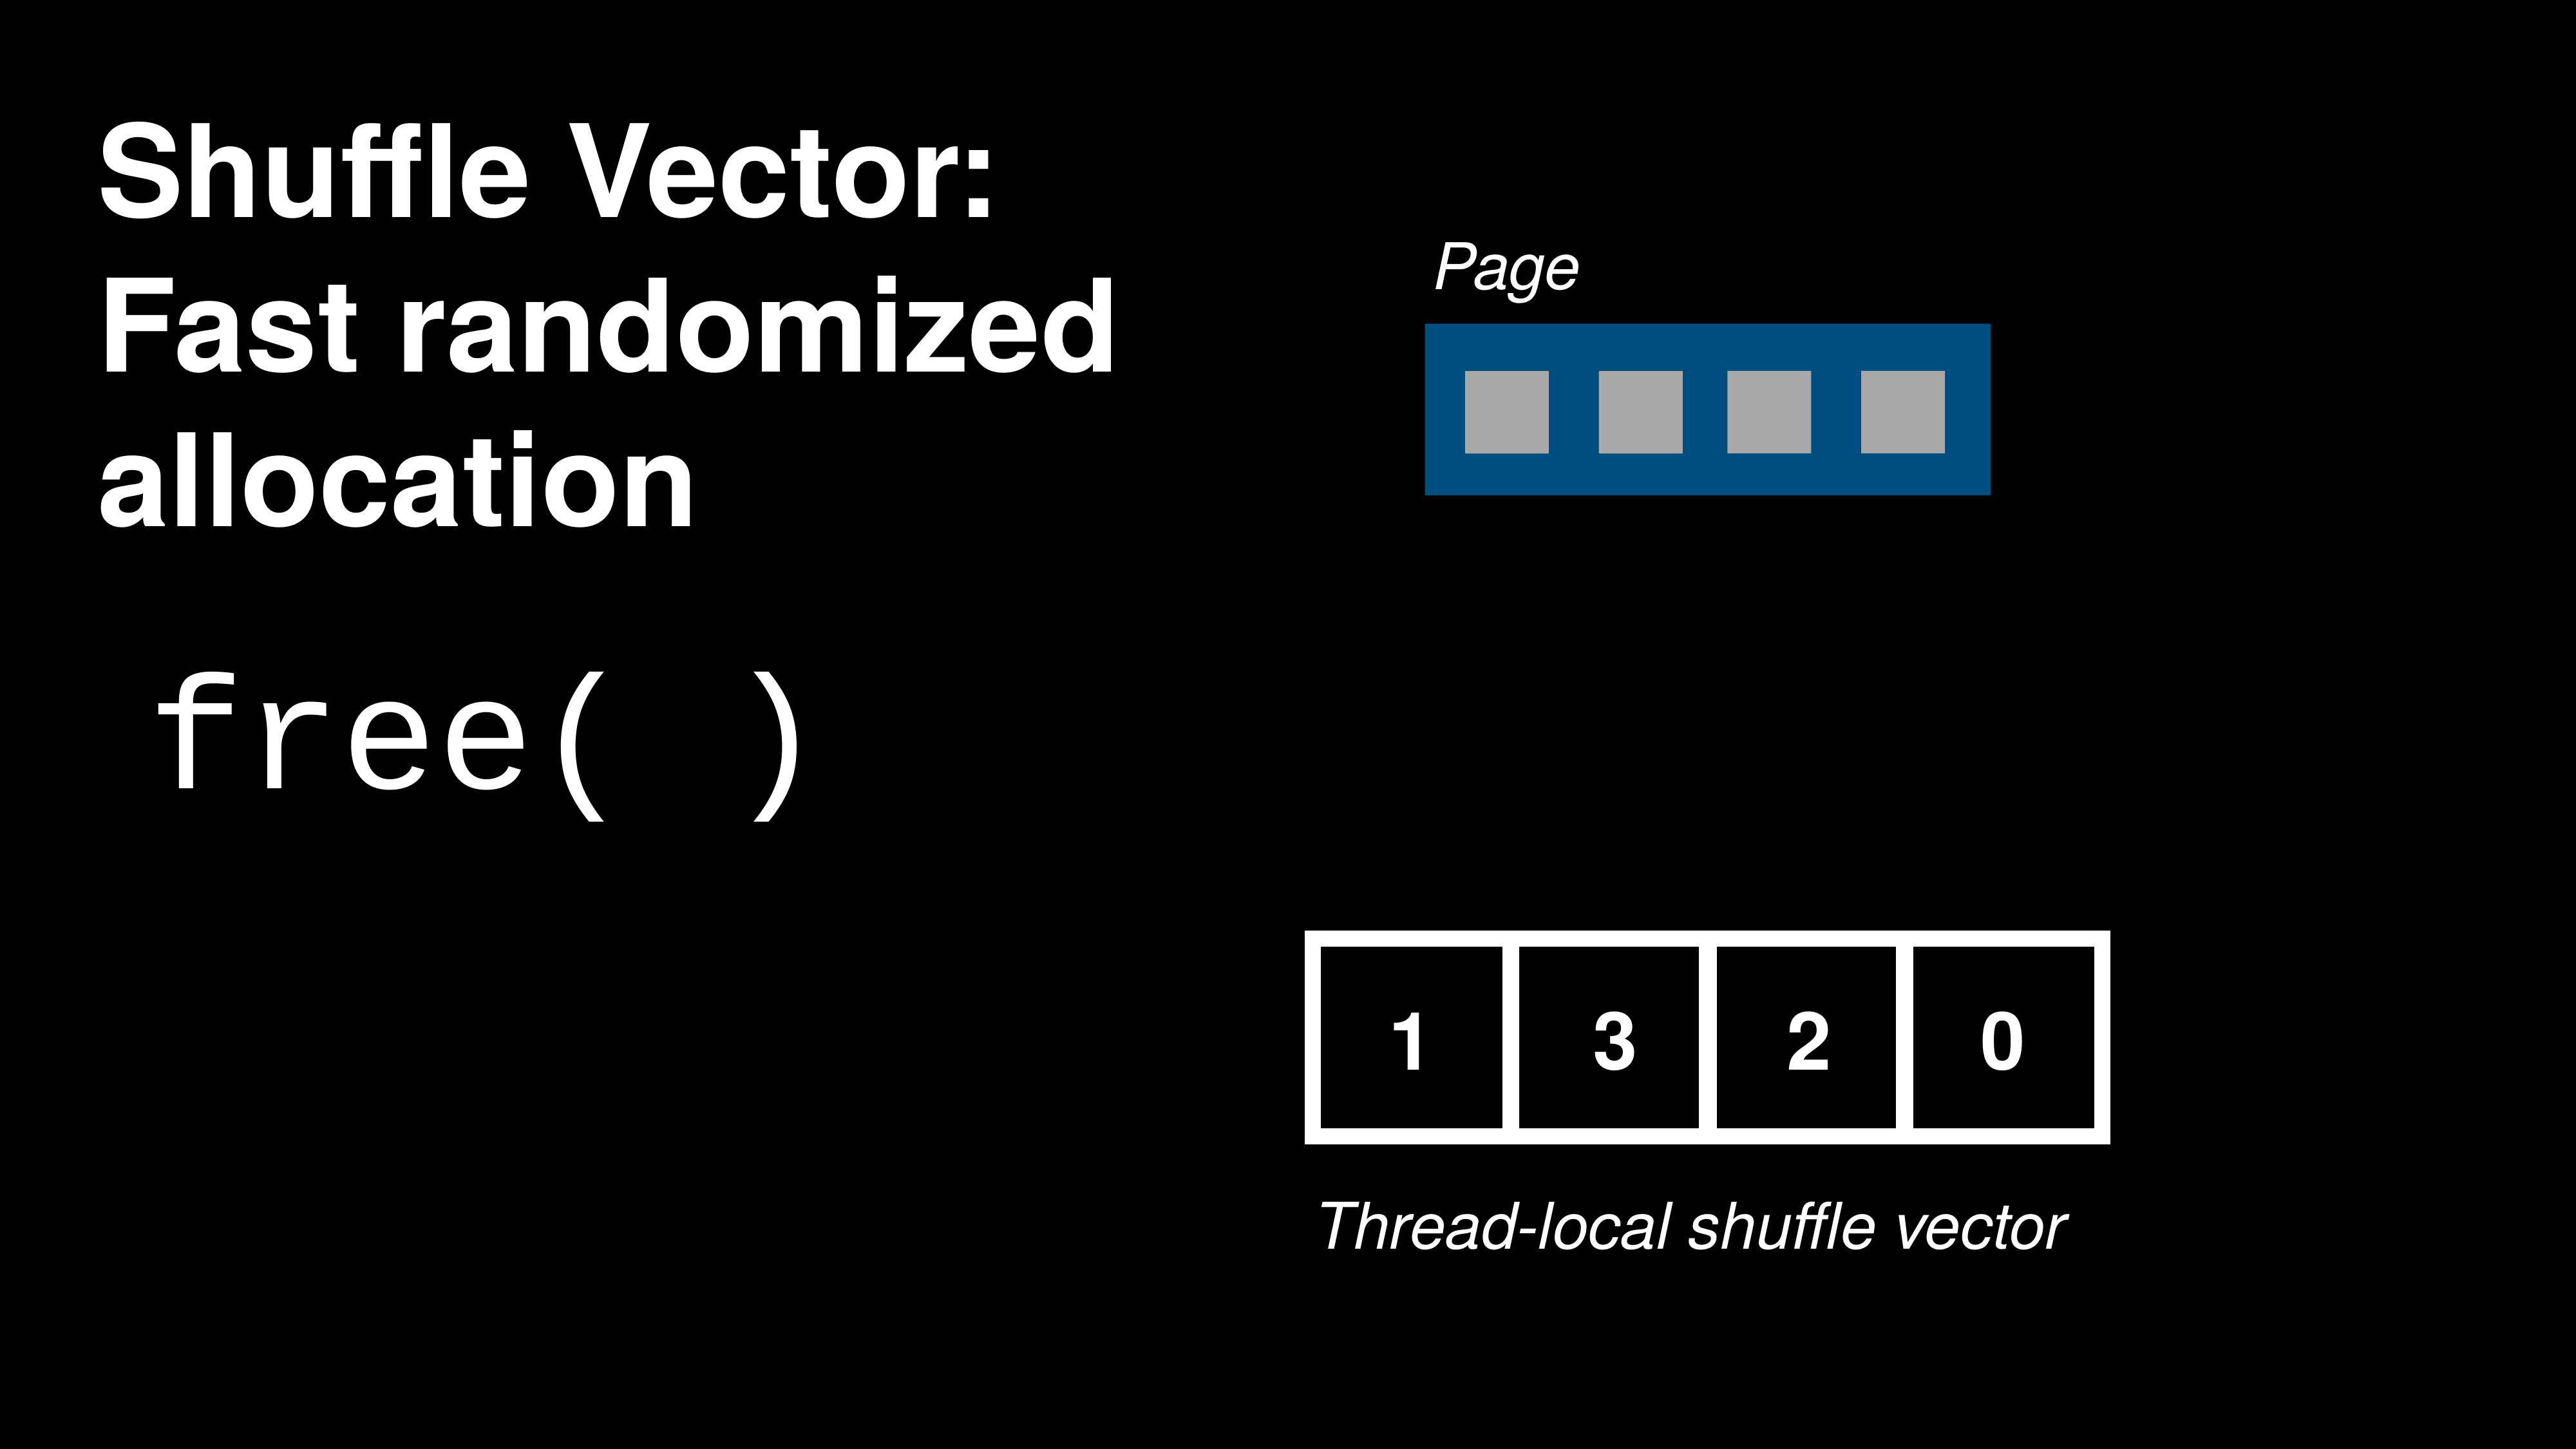

Shuffle Vector: Fast randomized allocation
Page

free( )

1
3
2
0
Thread-local shuffle vector